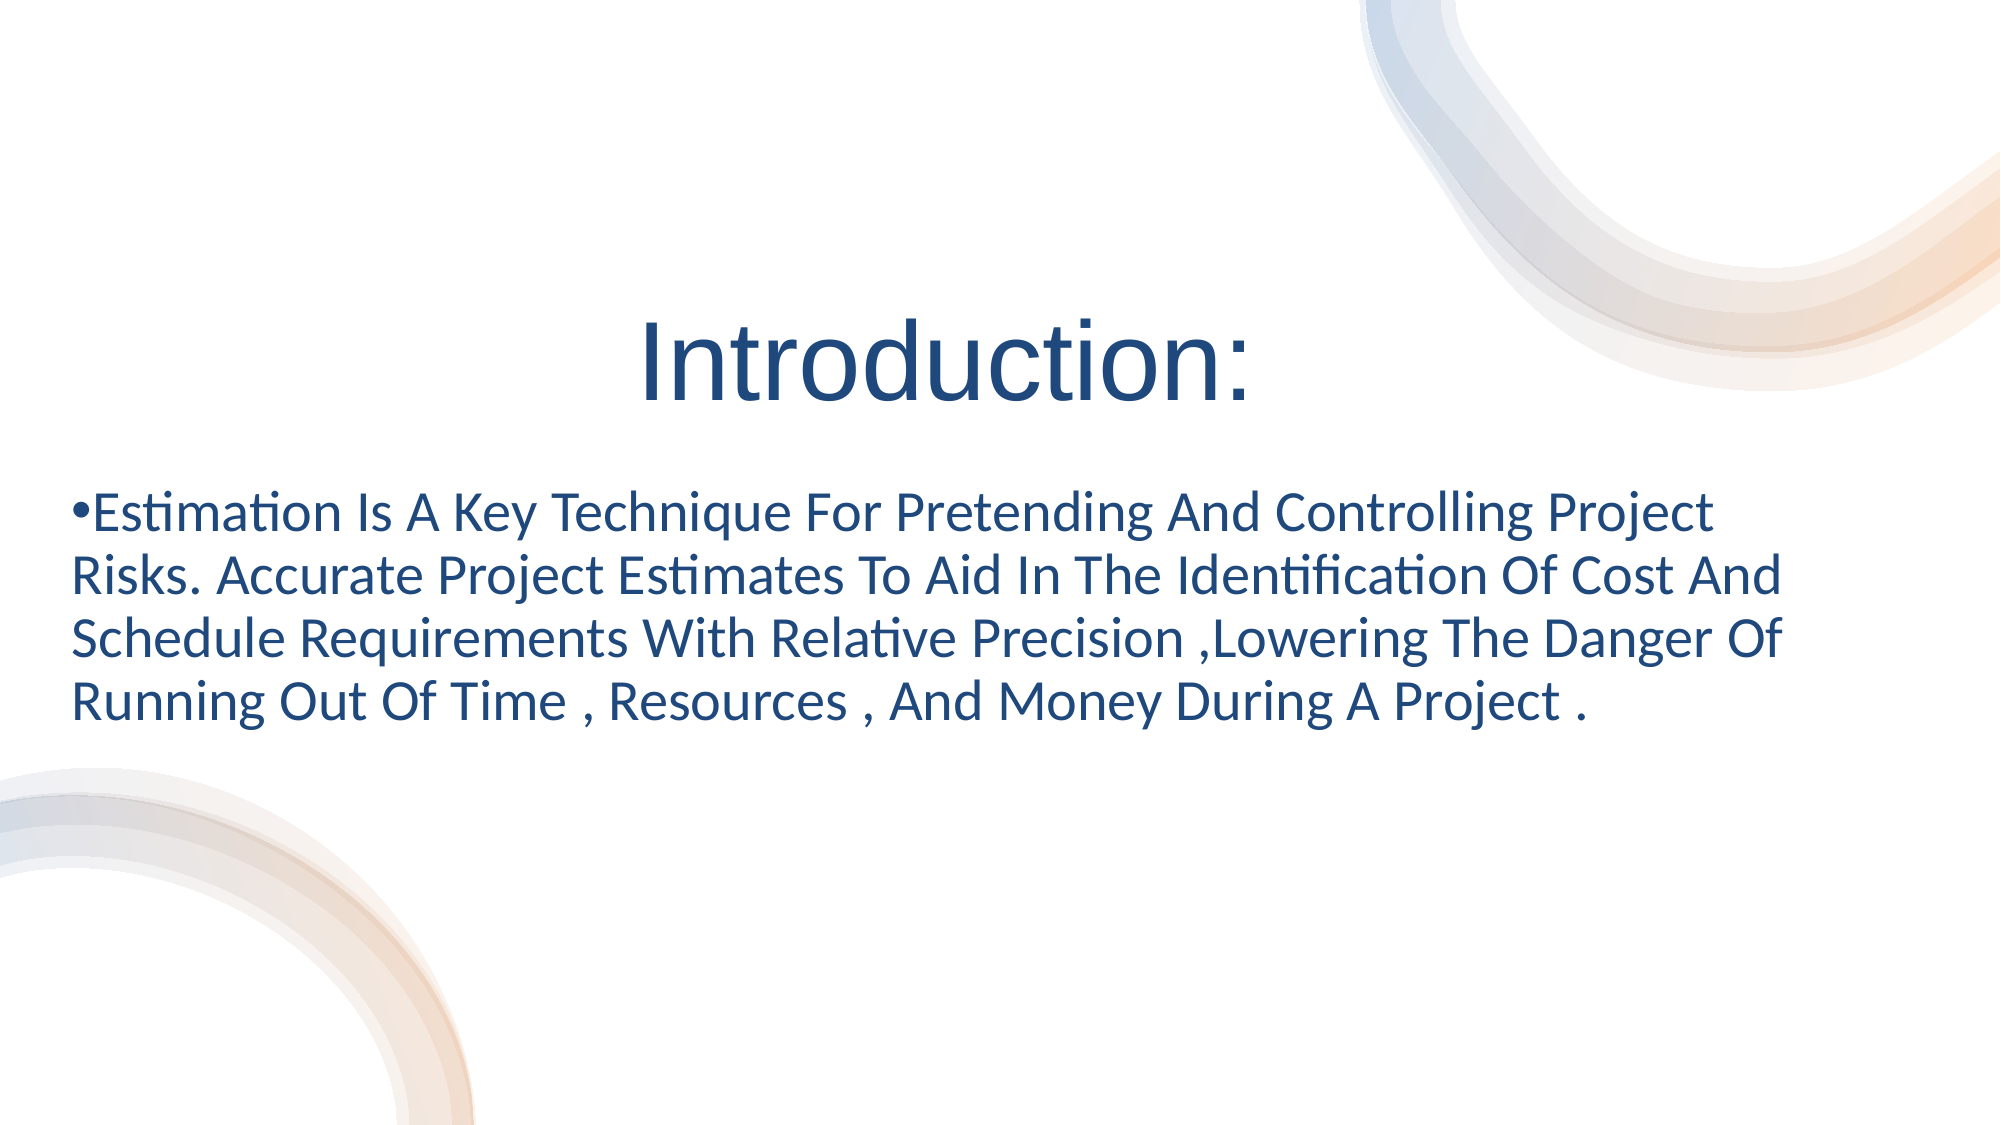

Introduction:

Estimation Is A Key Technique For Pretending And Controlling Project Risks. Accurate Project Estimates To Aid In The Identification Of Cost And Schedule Requirements With Relative Precision ,Lowering The Danger Of Running Out Of Time , Resources , And Money During A Project .